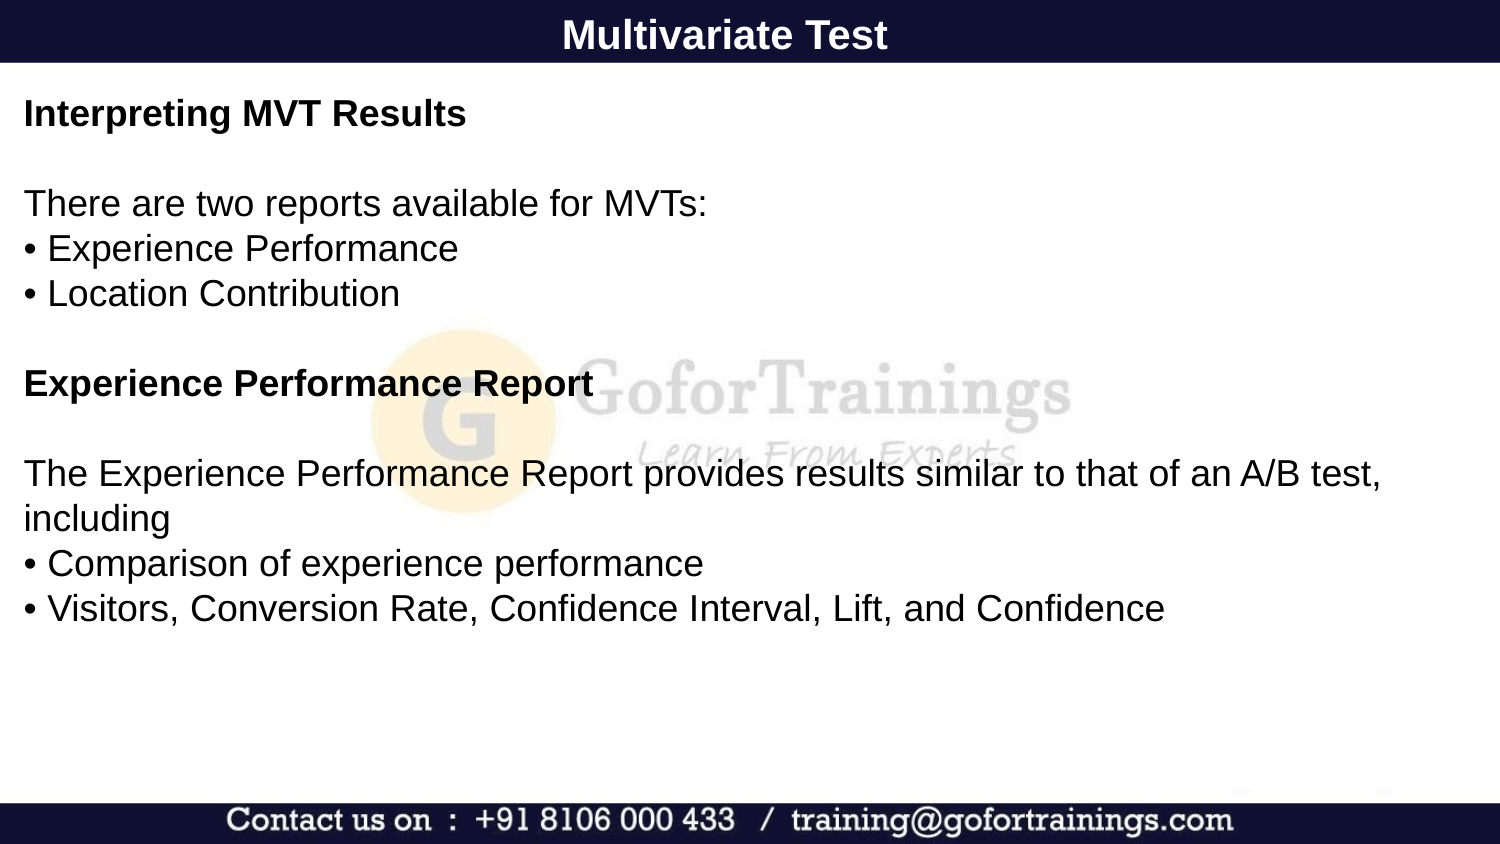

Multivariate Test
Interpreting MVT Results

There are two reports available for MVTs:
• Experience Performance
• Location Contribution

Experience Performance Report

The Experience Performance Report provides results similar to that of an A/B test, including
• Comparison of experience performance
• Visitors, Conversion Rate, Confidence Interval, Lift, and Confidence